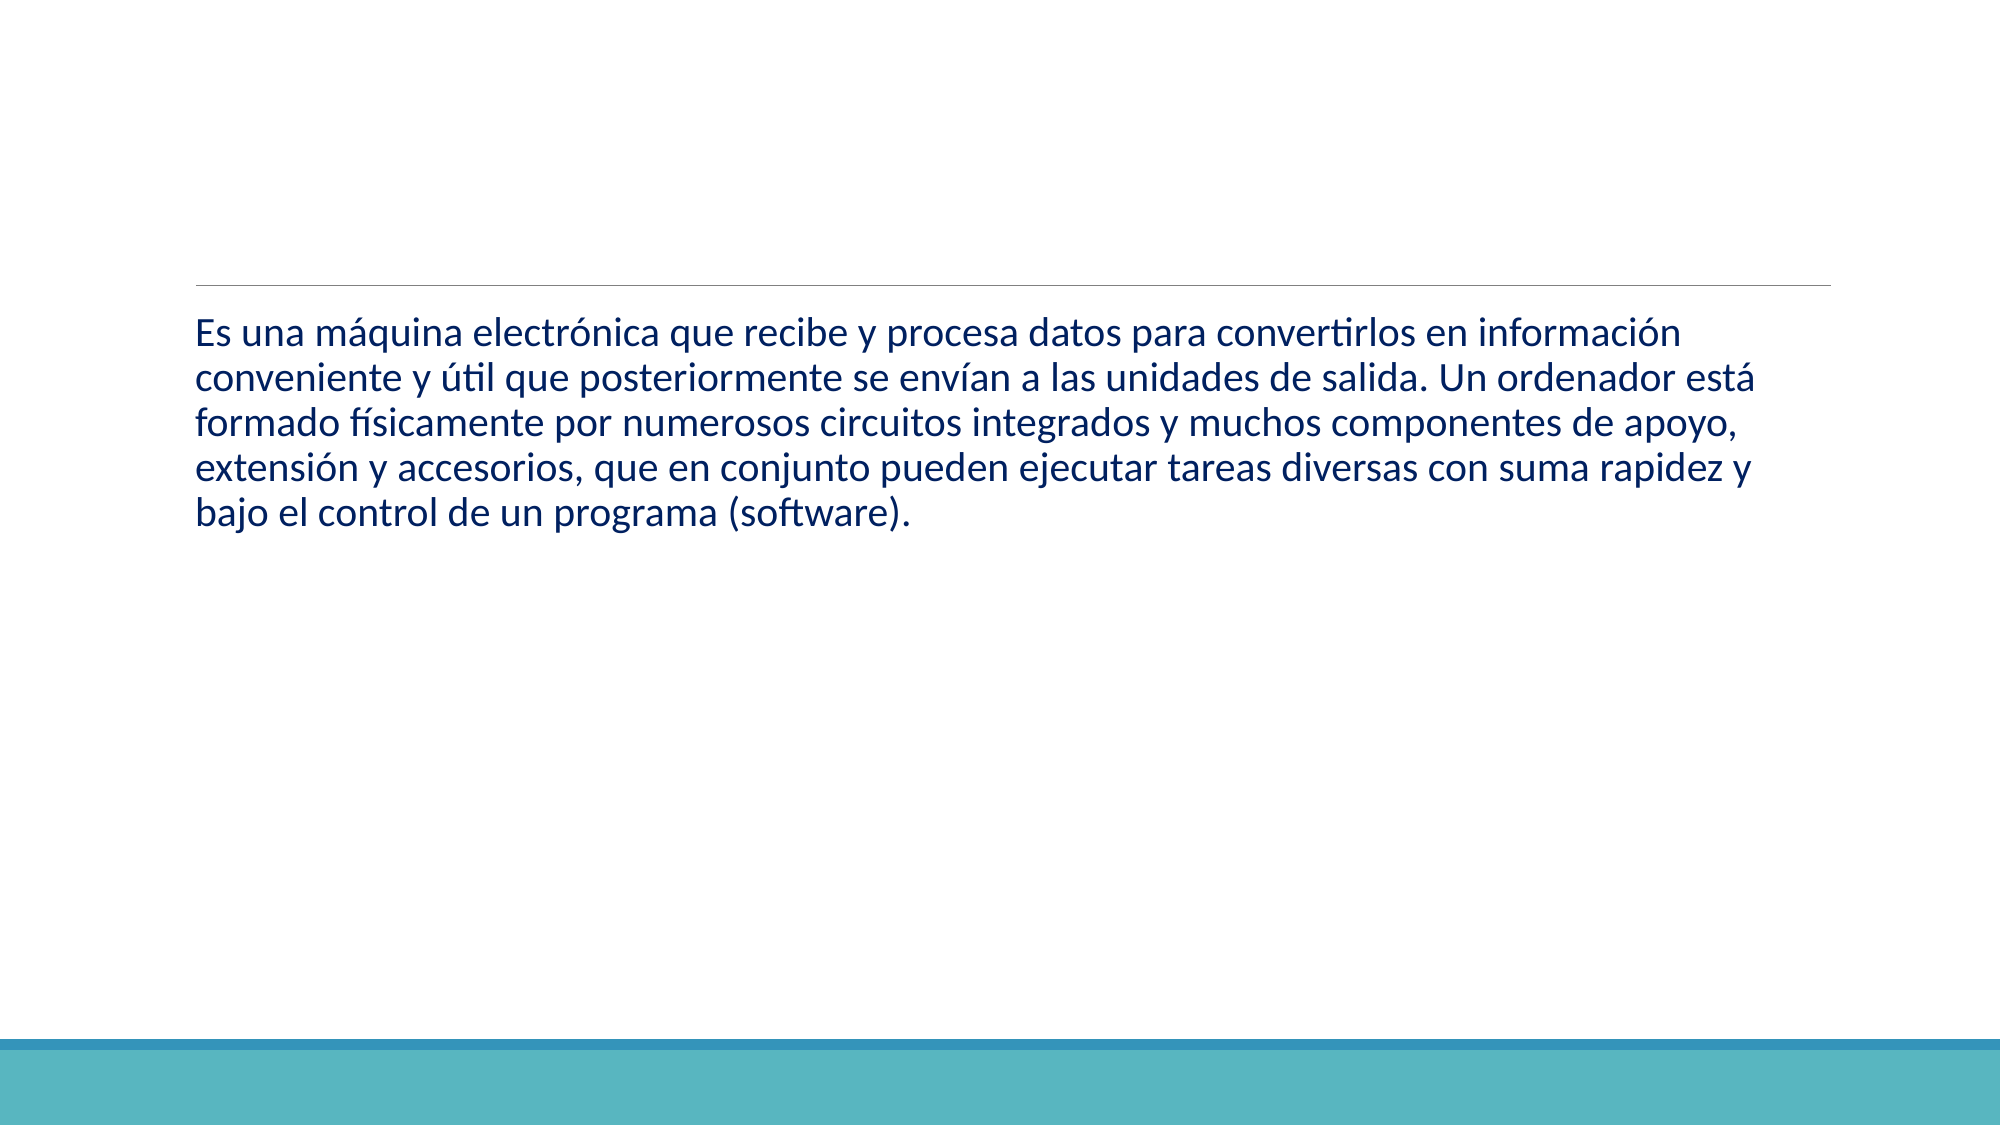

Es una máquina electrónica que recibe y procesa datos para convertirlos en información conveniente y útil que posteriormente se envían a las unidades de salida. Un ordenador está formado físicamente por numerosos circuitos integrados y muchos componentes de apoyo, extensión y accesorios, que en conjunto pueden ejecutar tareas diversas con suma rapidez y bajo el control de un programa (software).